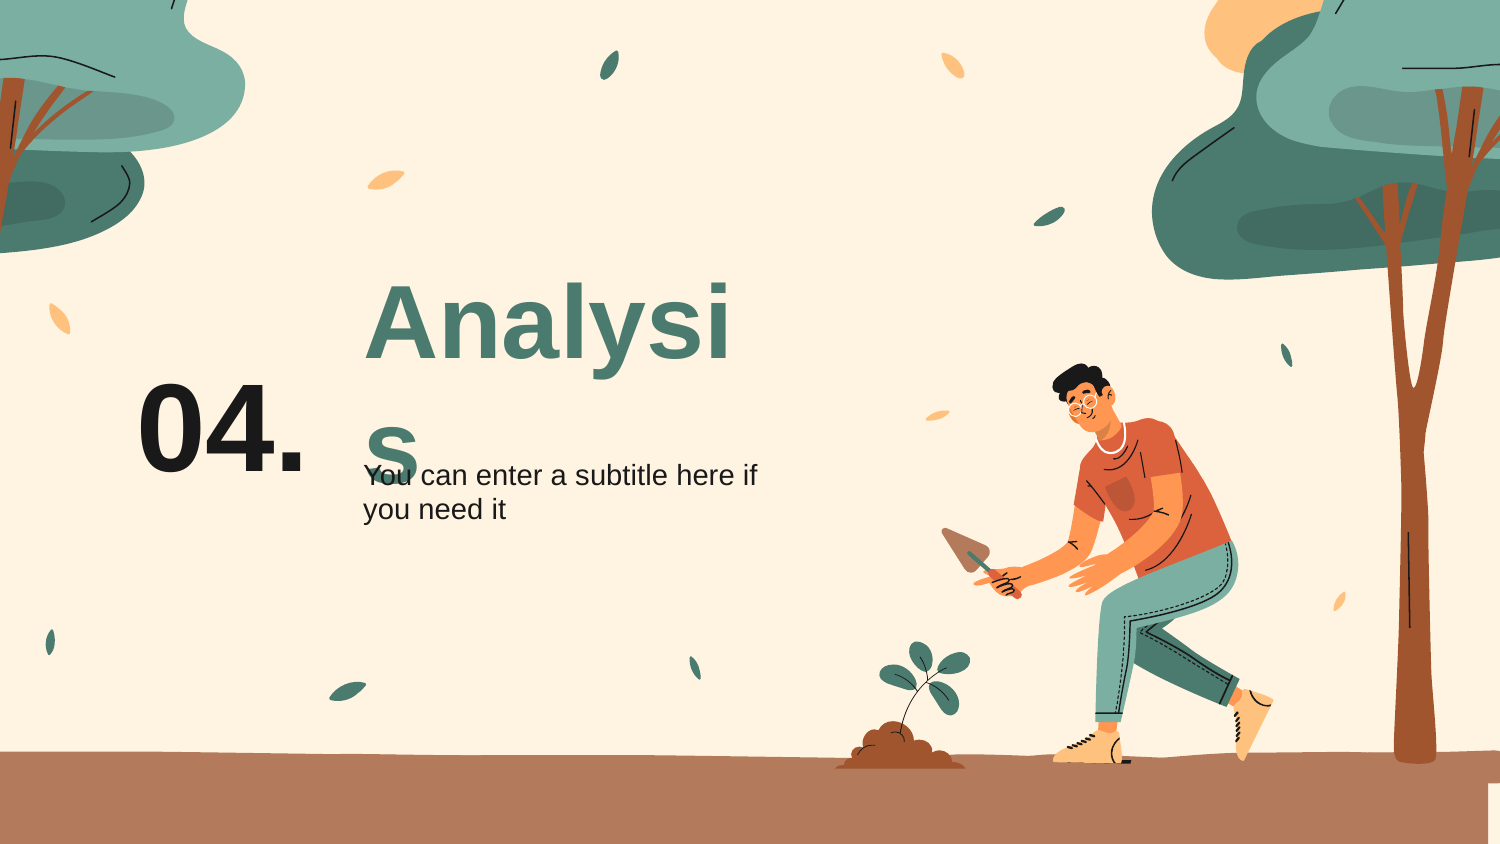

# Analysis

04.
You can enter a subtitle here if you need it